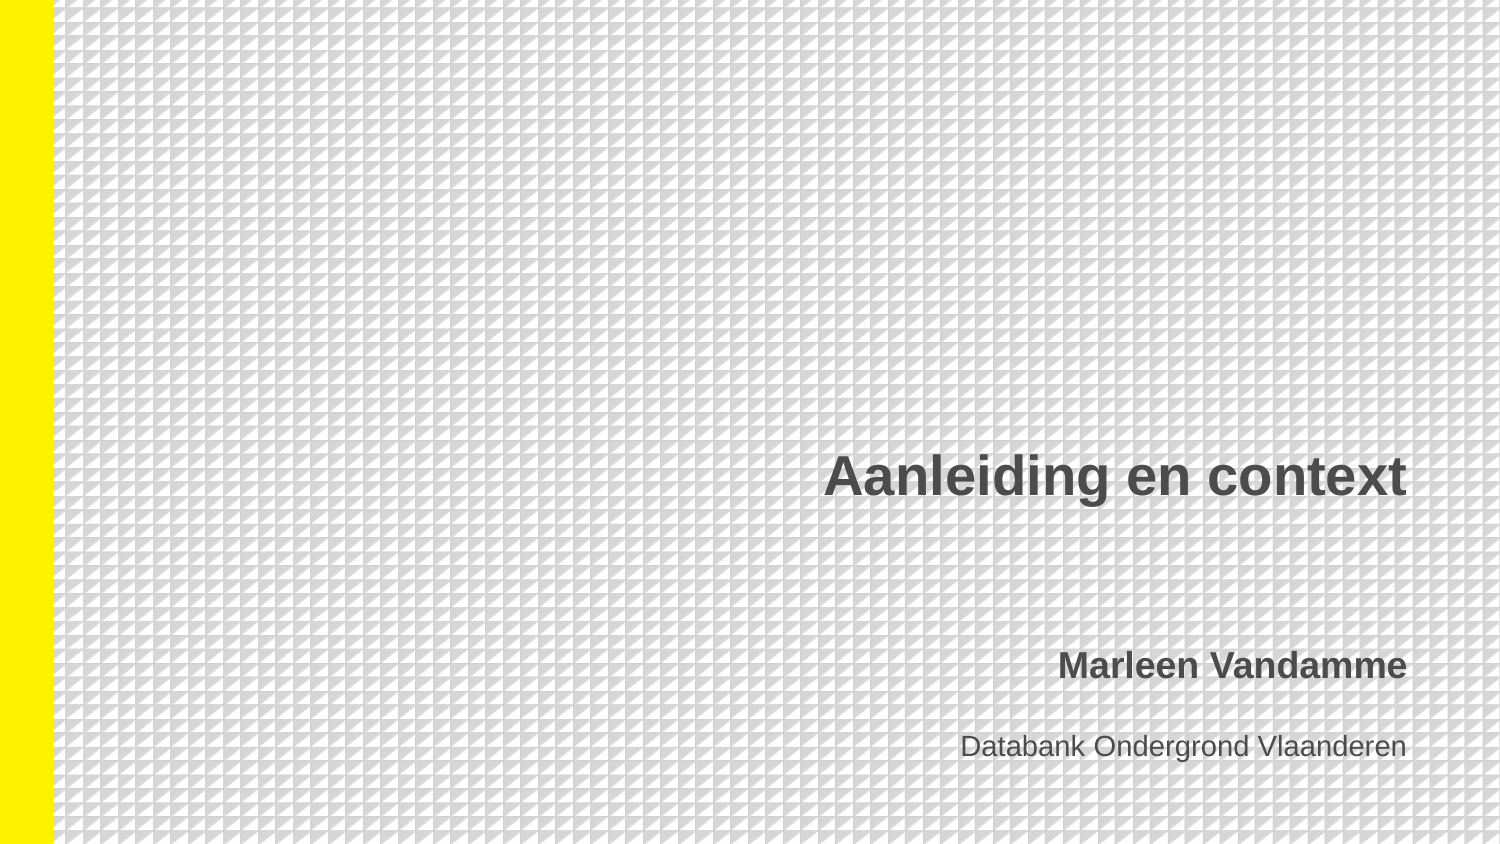

# Aanleiding en context

Marleen Vandamme

Databank Ondergrond Vlaanderen